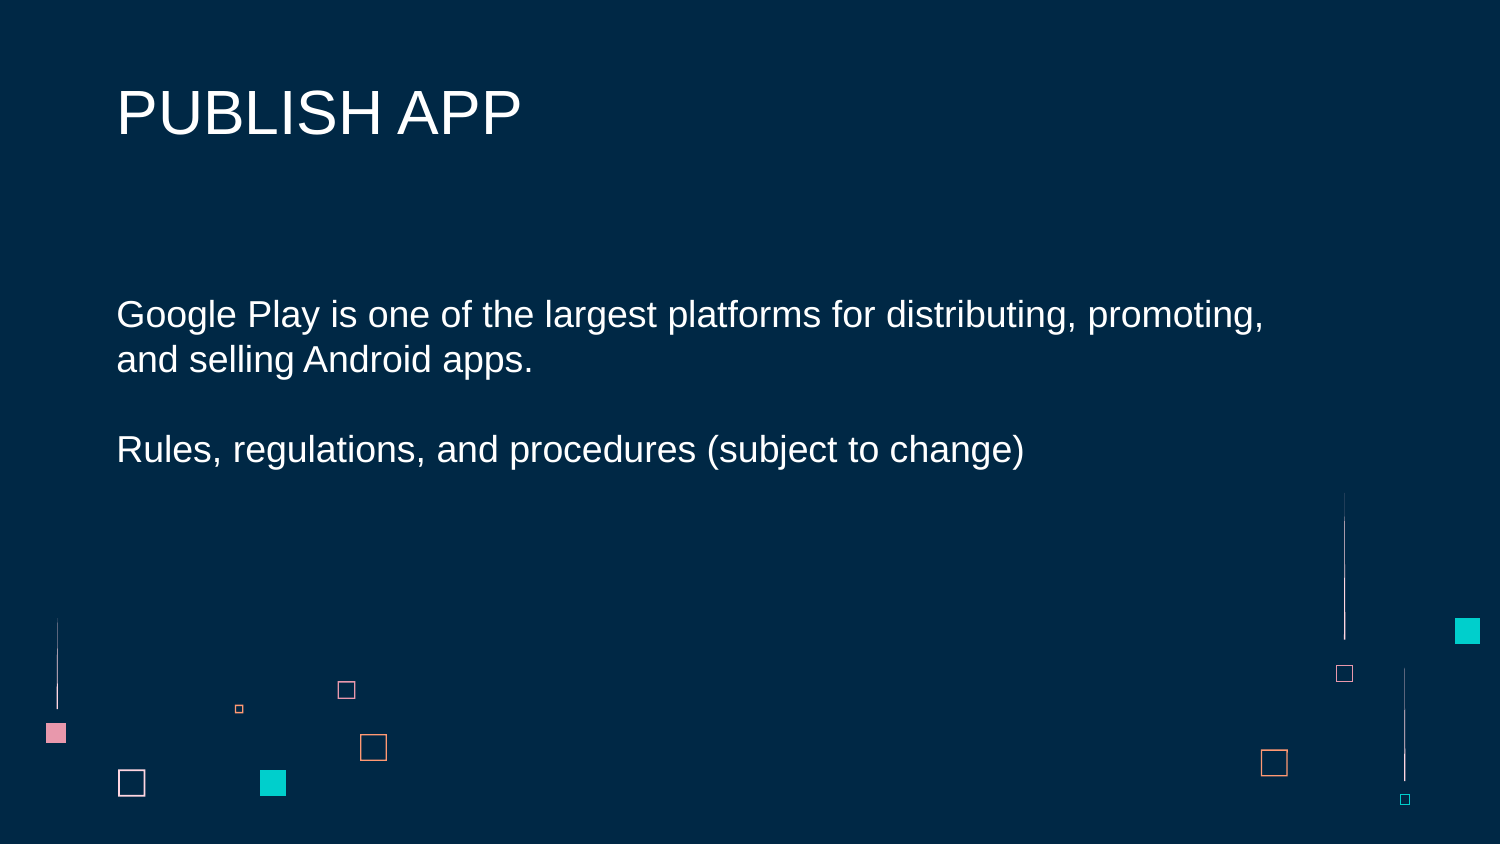

# PUBLISH APP
Google Play is one of the largest platforms for distributing, promoting, and selling Android apps.

Rules, regulations, and procedures (subject to change)